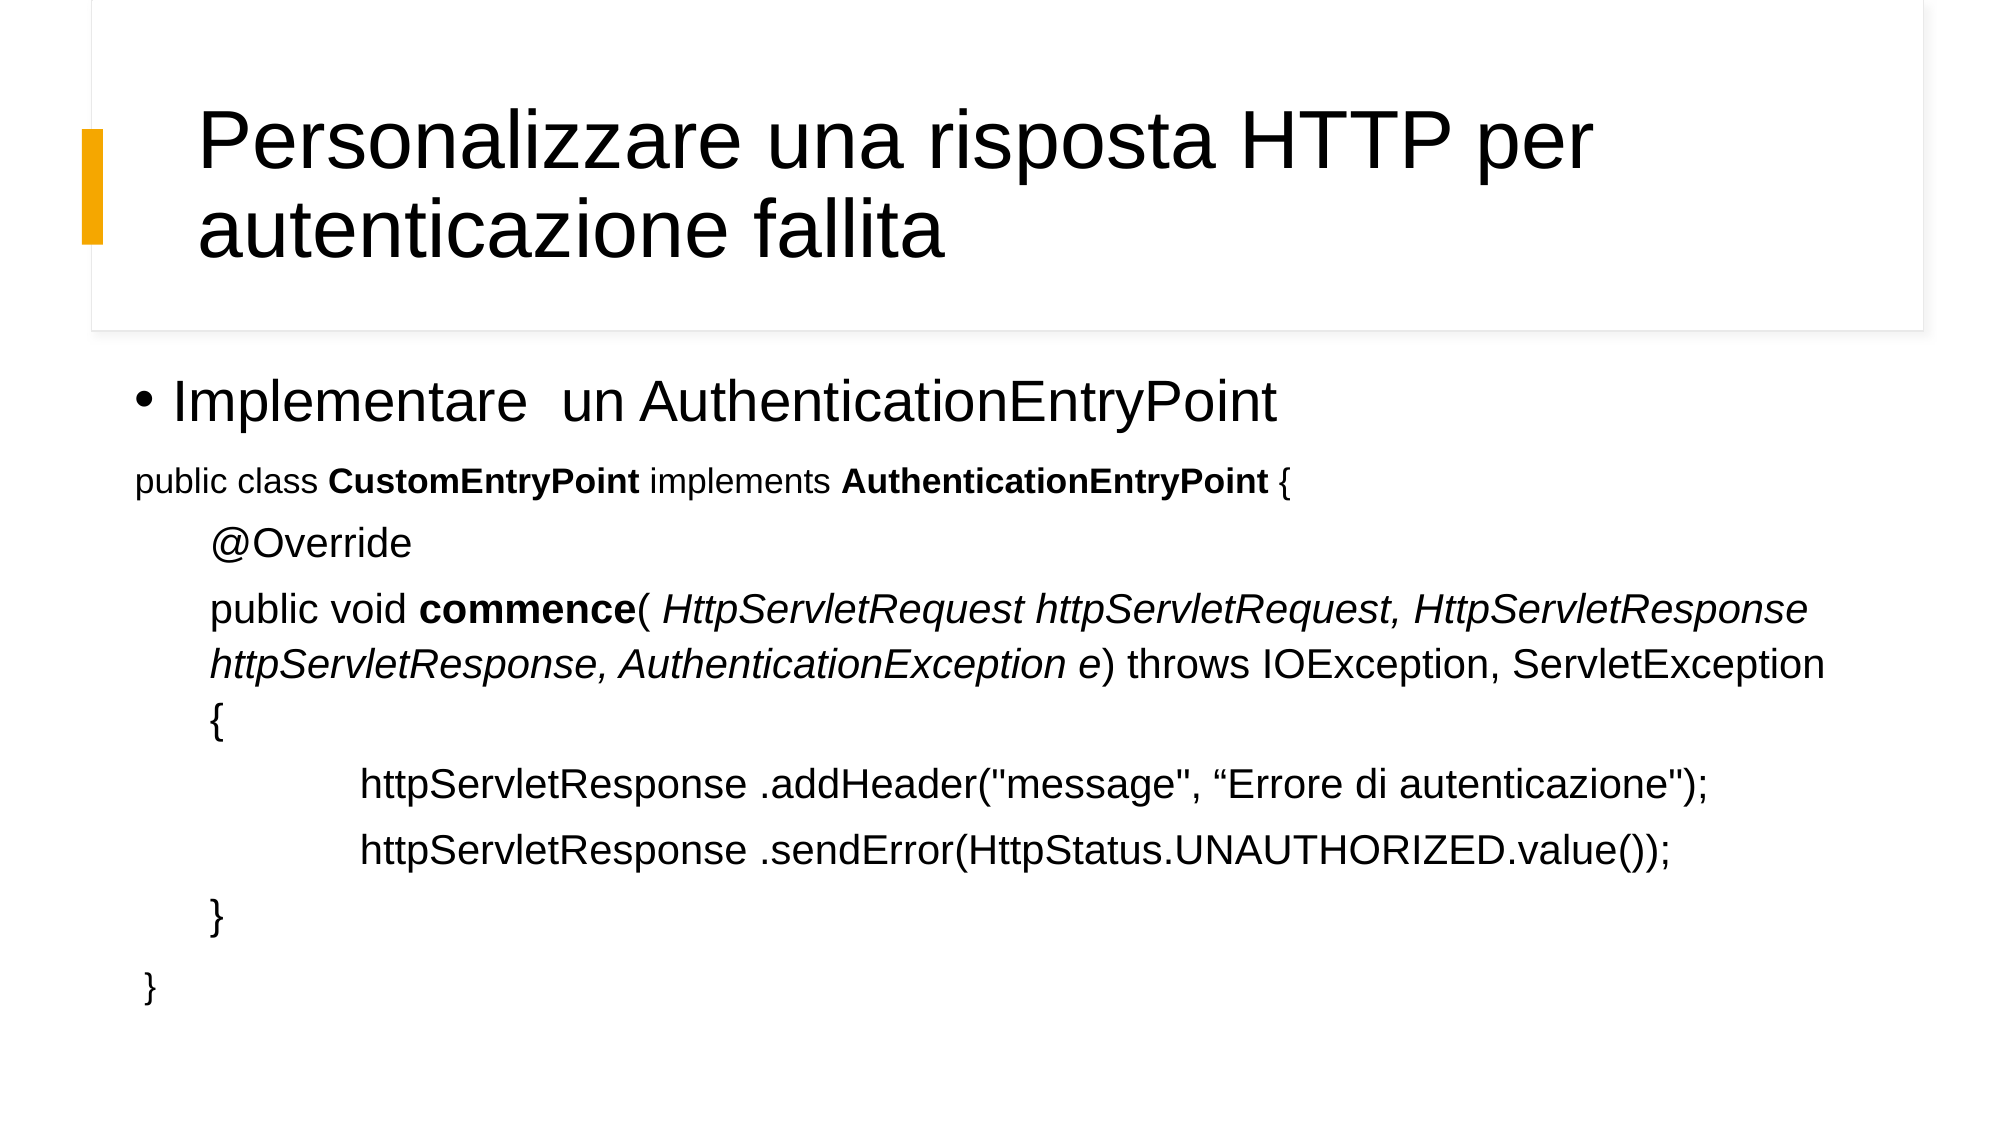

# Personalizzare una risposta HTTP per autenticazione fallita
Implementare  un AuthenticationEntryPoint
public class CustomEntryPoint implements AuthenticationEntryPoint {
@Override
public void commence( HttpServletRequest httpServletRequest, HttpServletResponse httpServletResponse, AuthenticationException e) throws IOException, ServletException {
	httpServletResponse .addHeader("message", “Errore di autenticazione");
	httpServletResponse .sendError(HttpStatus.UNAUTHORIZED.value());
}
 }